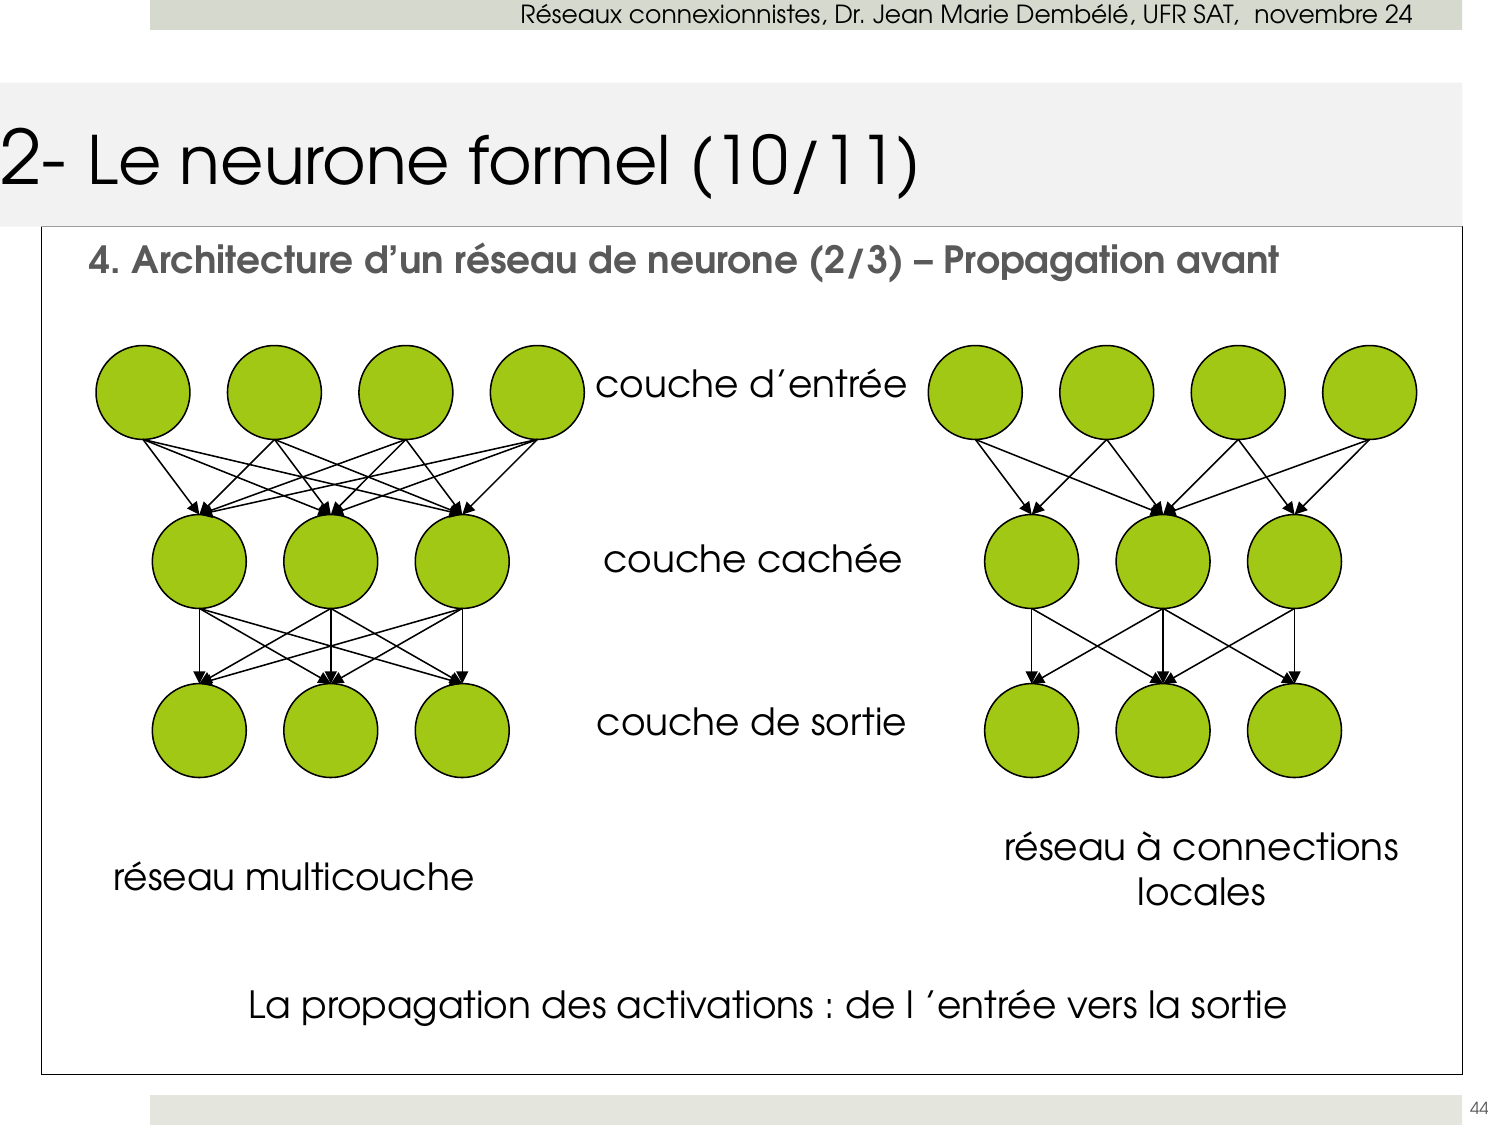

Réseaux connexionnistes, Dr. Jean Marie Dembélé, UFR SAT,  novembre 24
# 2- Le neurone formel (10/11)
4. Architecture d’un réseau de neurone (2/3) – Propagation avant

couche d’entrée
couche cachée
couche de sortie
réseau à connections locales
réseau multicouche
La propagation des activations : de l ’entrée vers la sortie
44